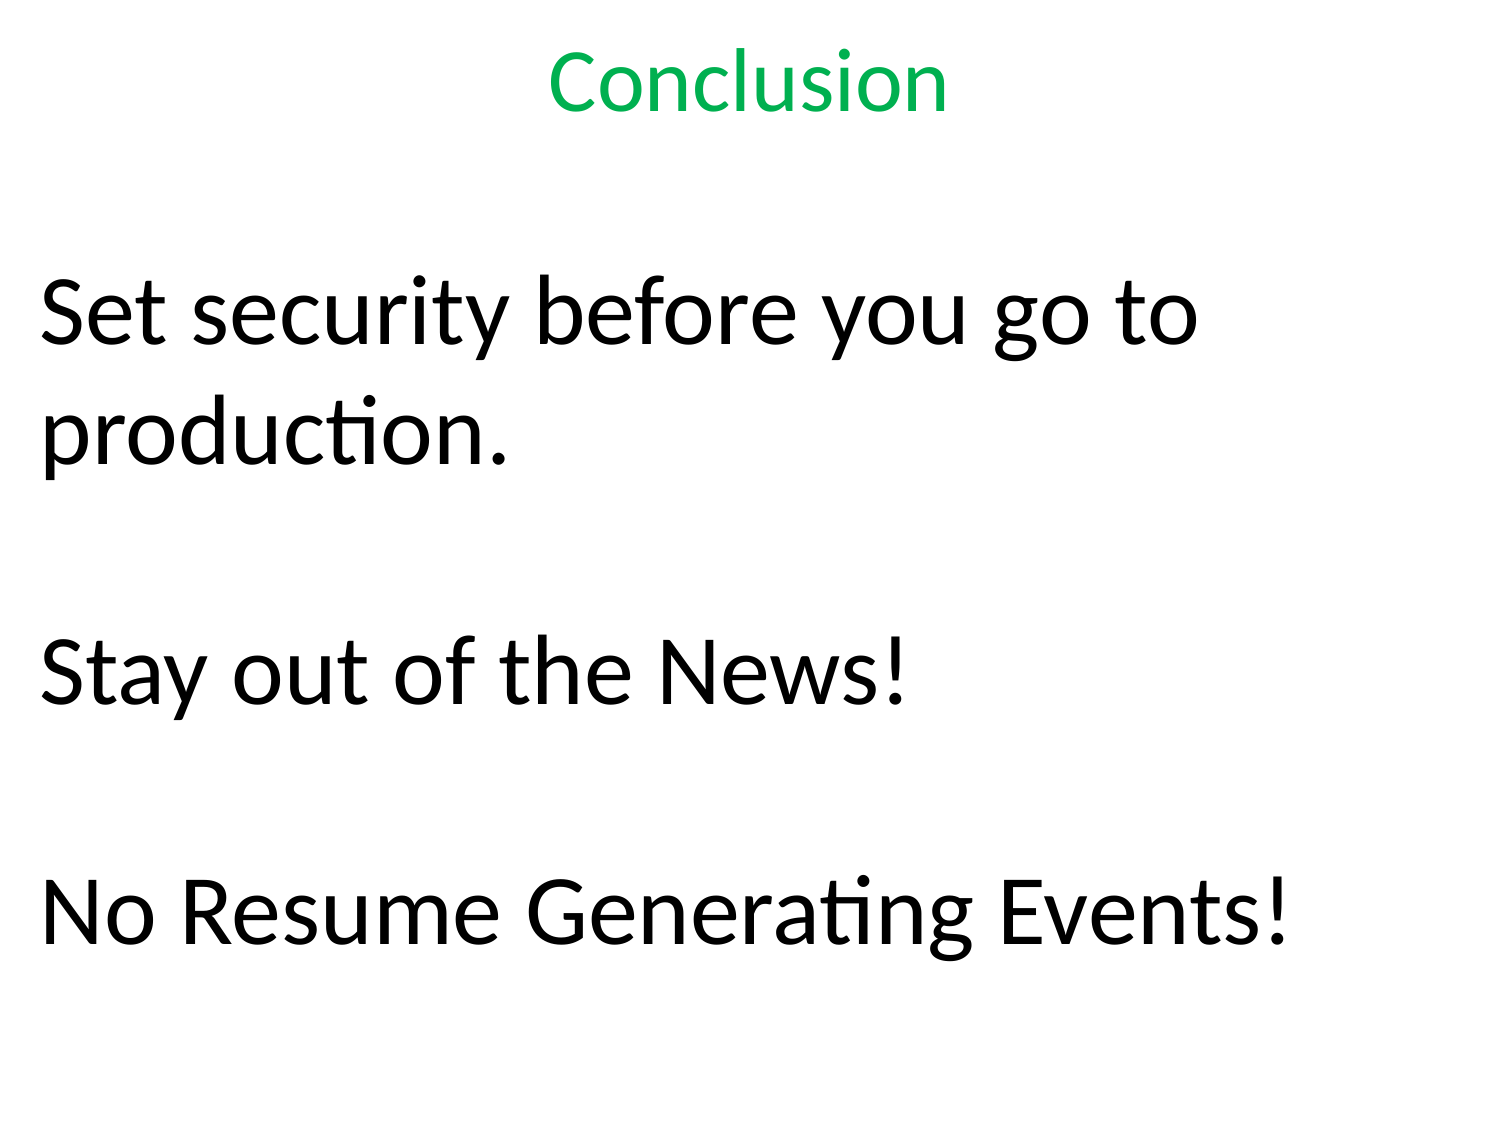

# Conclusion
Set security before you go to production.

Stay out of the News!

No Resume Generating Events!